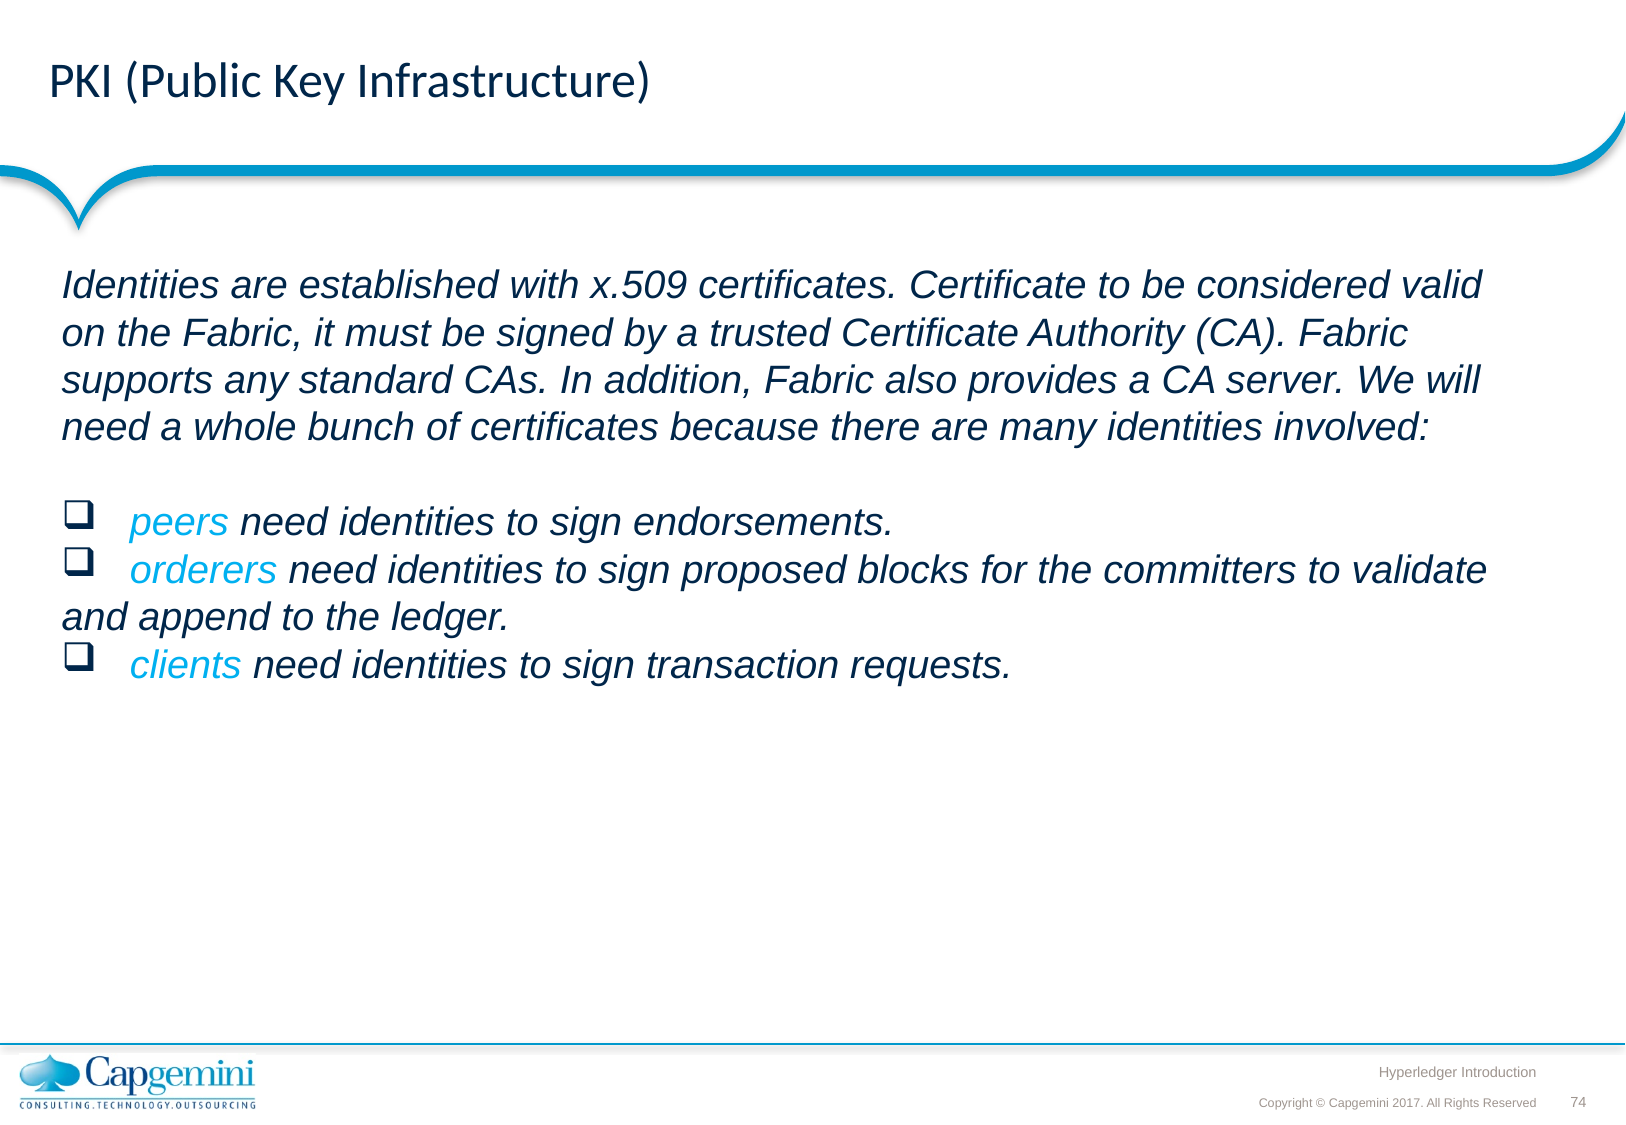

# PKI (Public Key Infrastructure)
Identities are established with x.509 certificates. Certificate to be considered valid on the Fabric, it must be signed by a trusted Certificate Authority (CA). Fabric supports any standard CAs. In addition, Fabric also provides a CA server. We will need a whole bunch of certificates because there are many identities involved:

   peers need identities to sign endorsements.
   orderers need identities to sign proposed blocks for the committers to validate and append to the ledger.
   clients need identities to sign transaction requests.